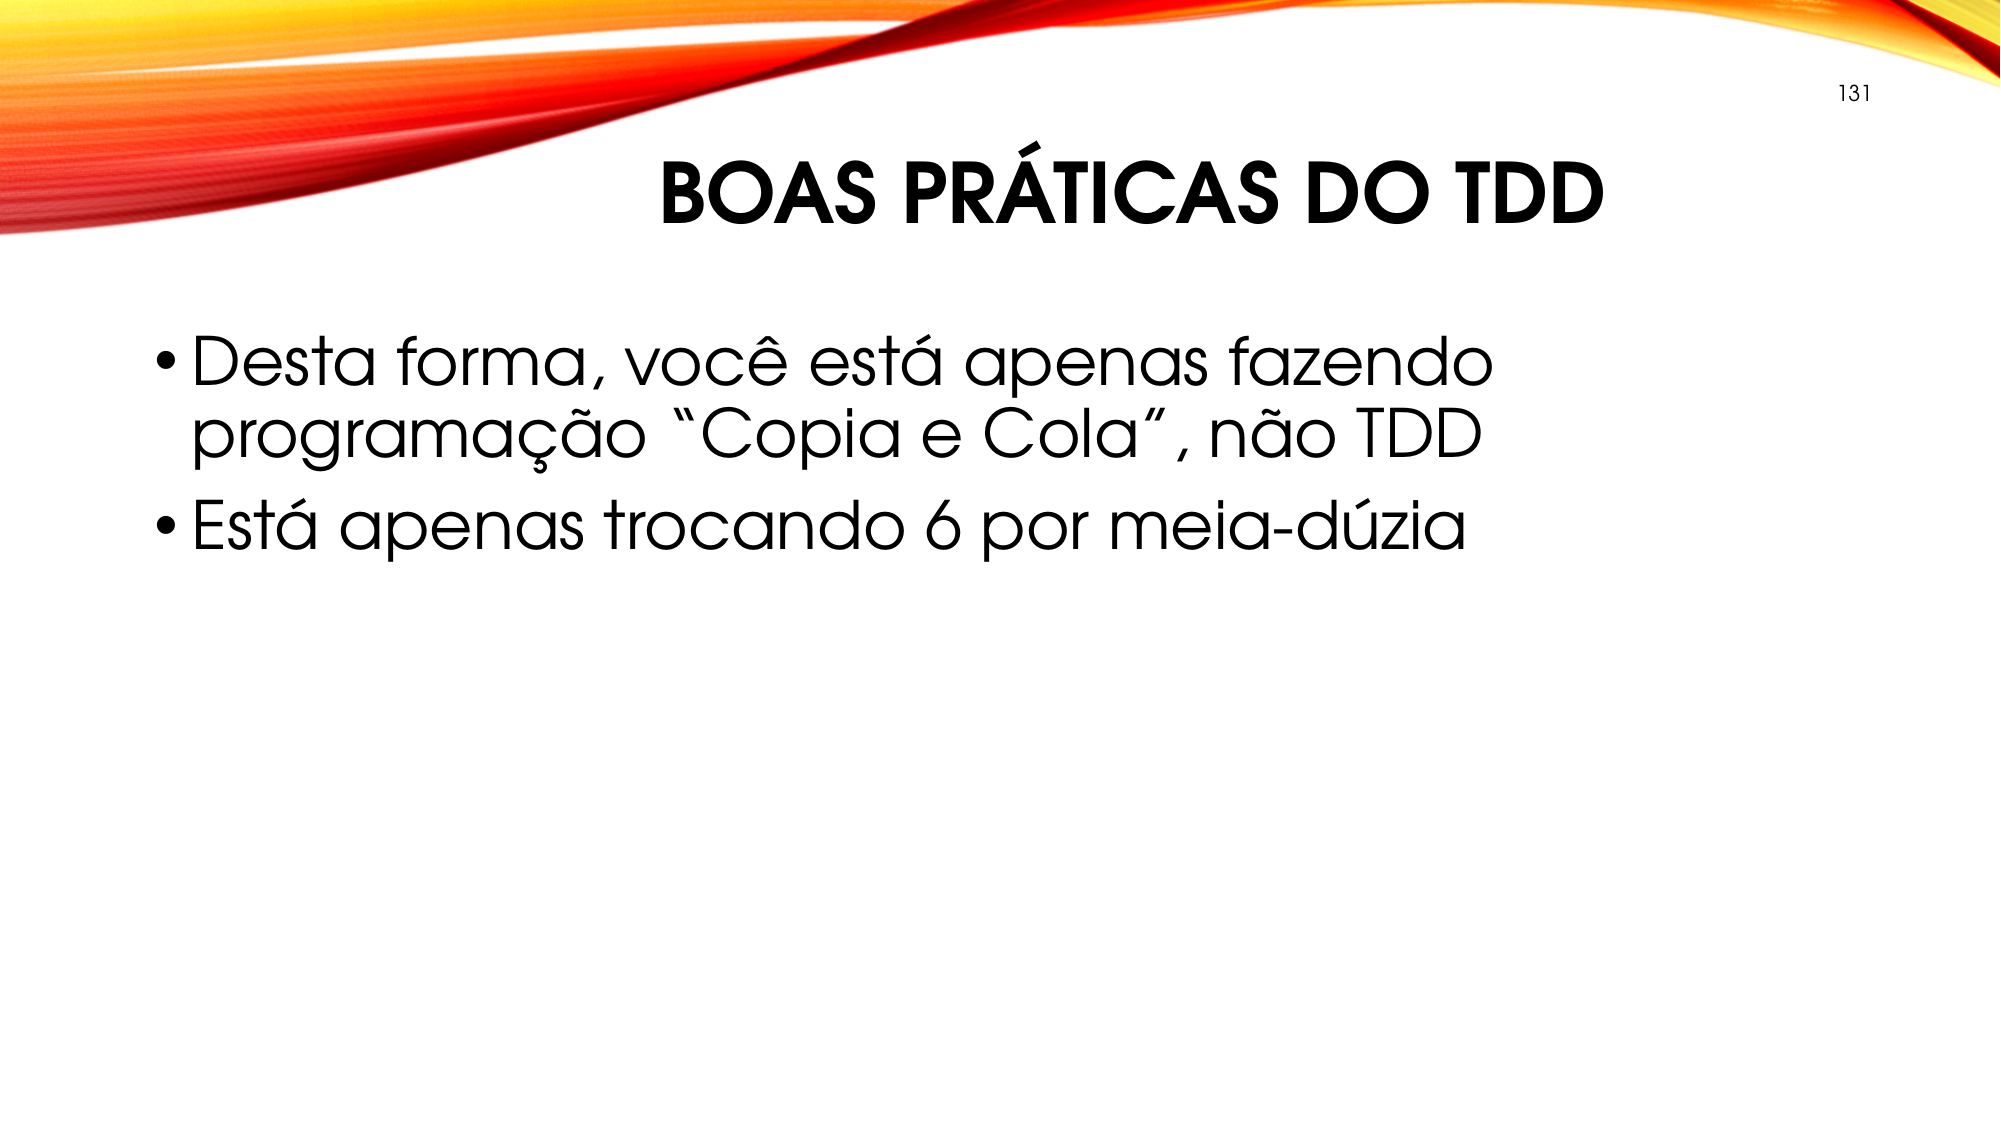

131
# Boas práticas do tdd
Desta forma, você está apenas fazendo programação “Copia e Cola”, não TDD
Está apenas trocando 6 por meia-dúzia